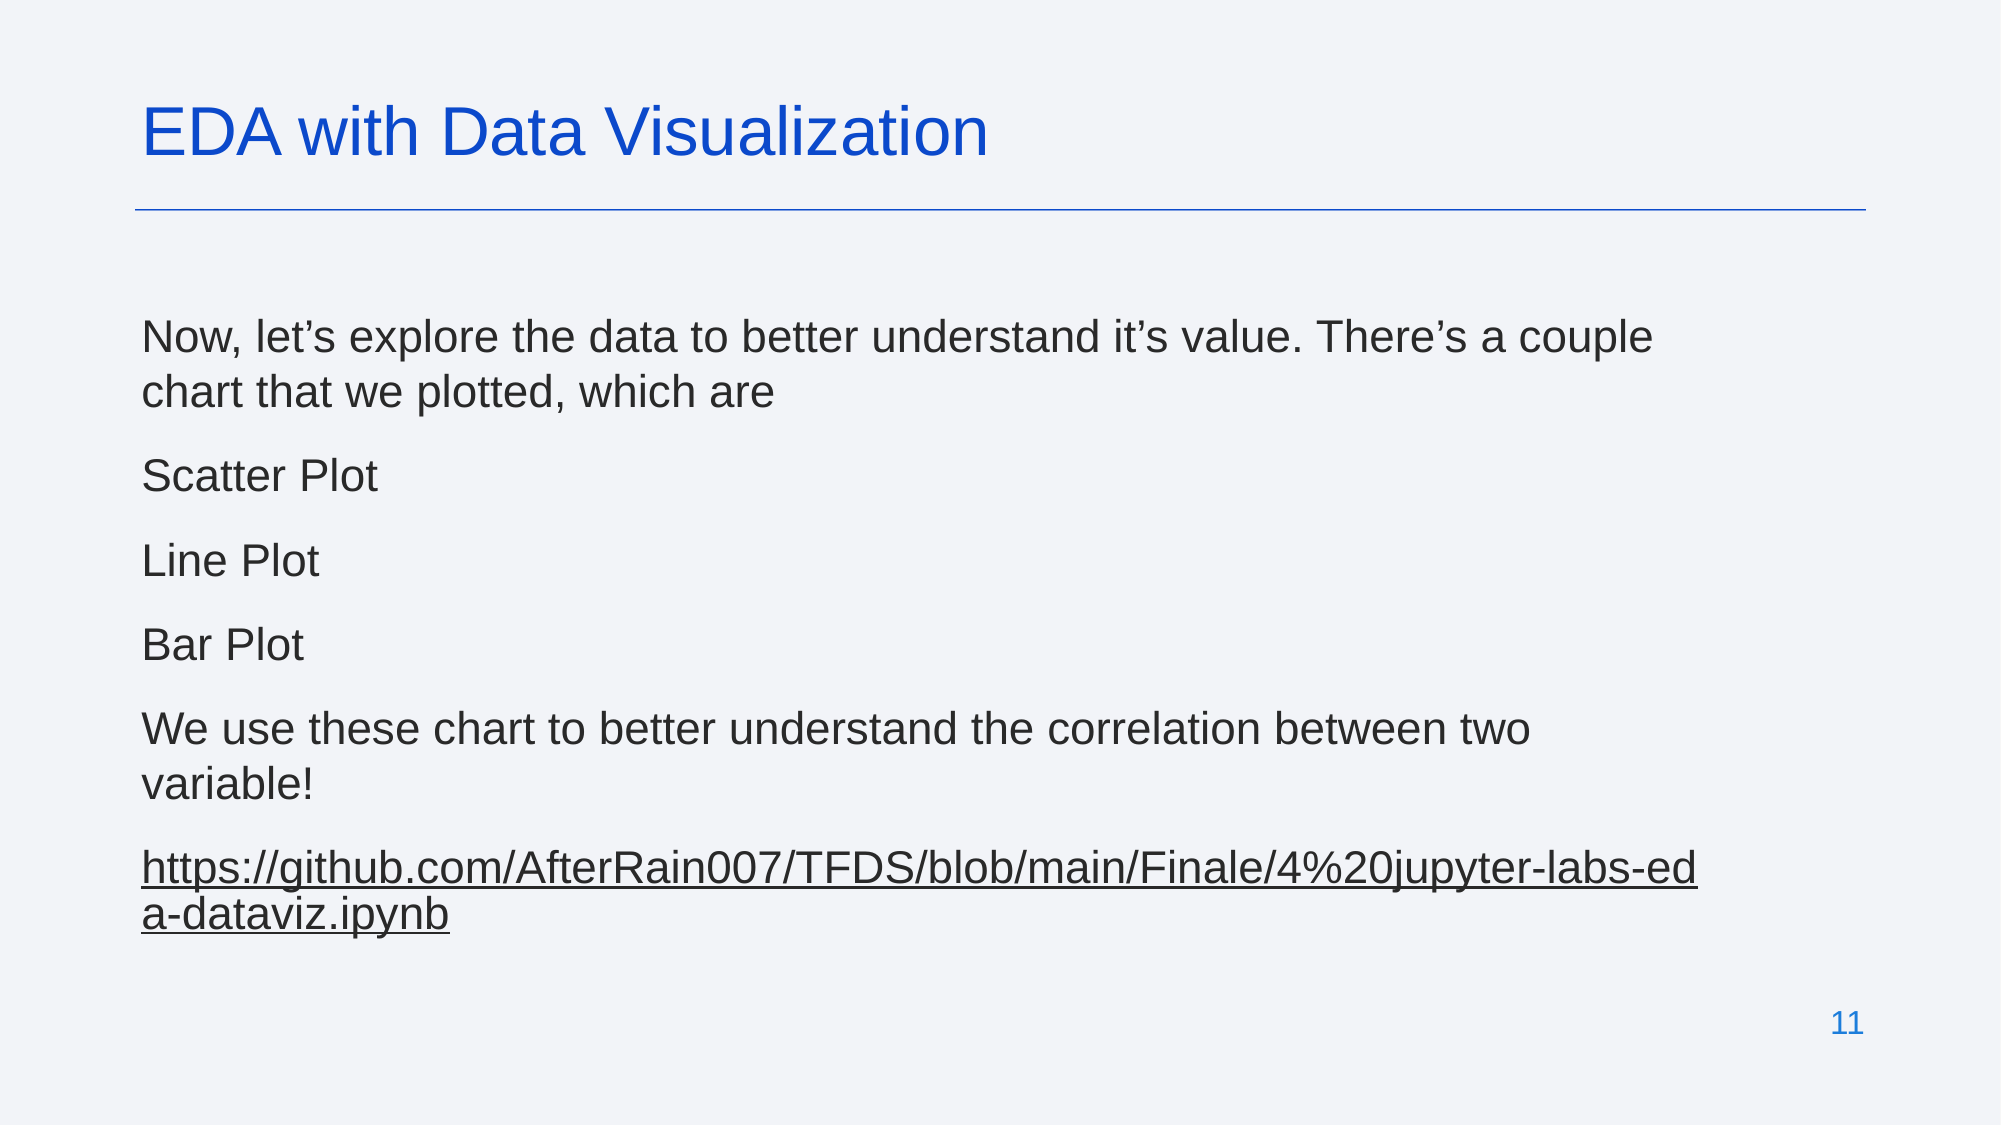

EDA with Data Visualization
Now, let’s explore the data to better understand it’s value. There’s a couple chart that we plotted, which are
Scatter Plot
Line Plot
Bar Plot
We use these chart to better understand the correlation between two variable!
https://github.com/AfterRain007/TFDS/blob/main/Finale/4%20jupyter-labs-eda-dataviz.ipynb

11